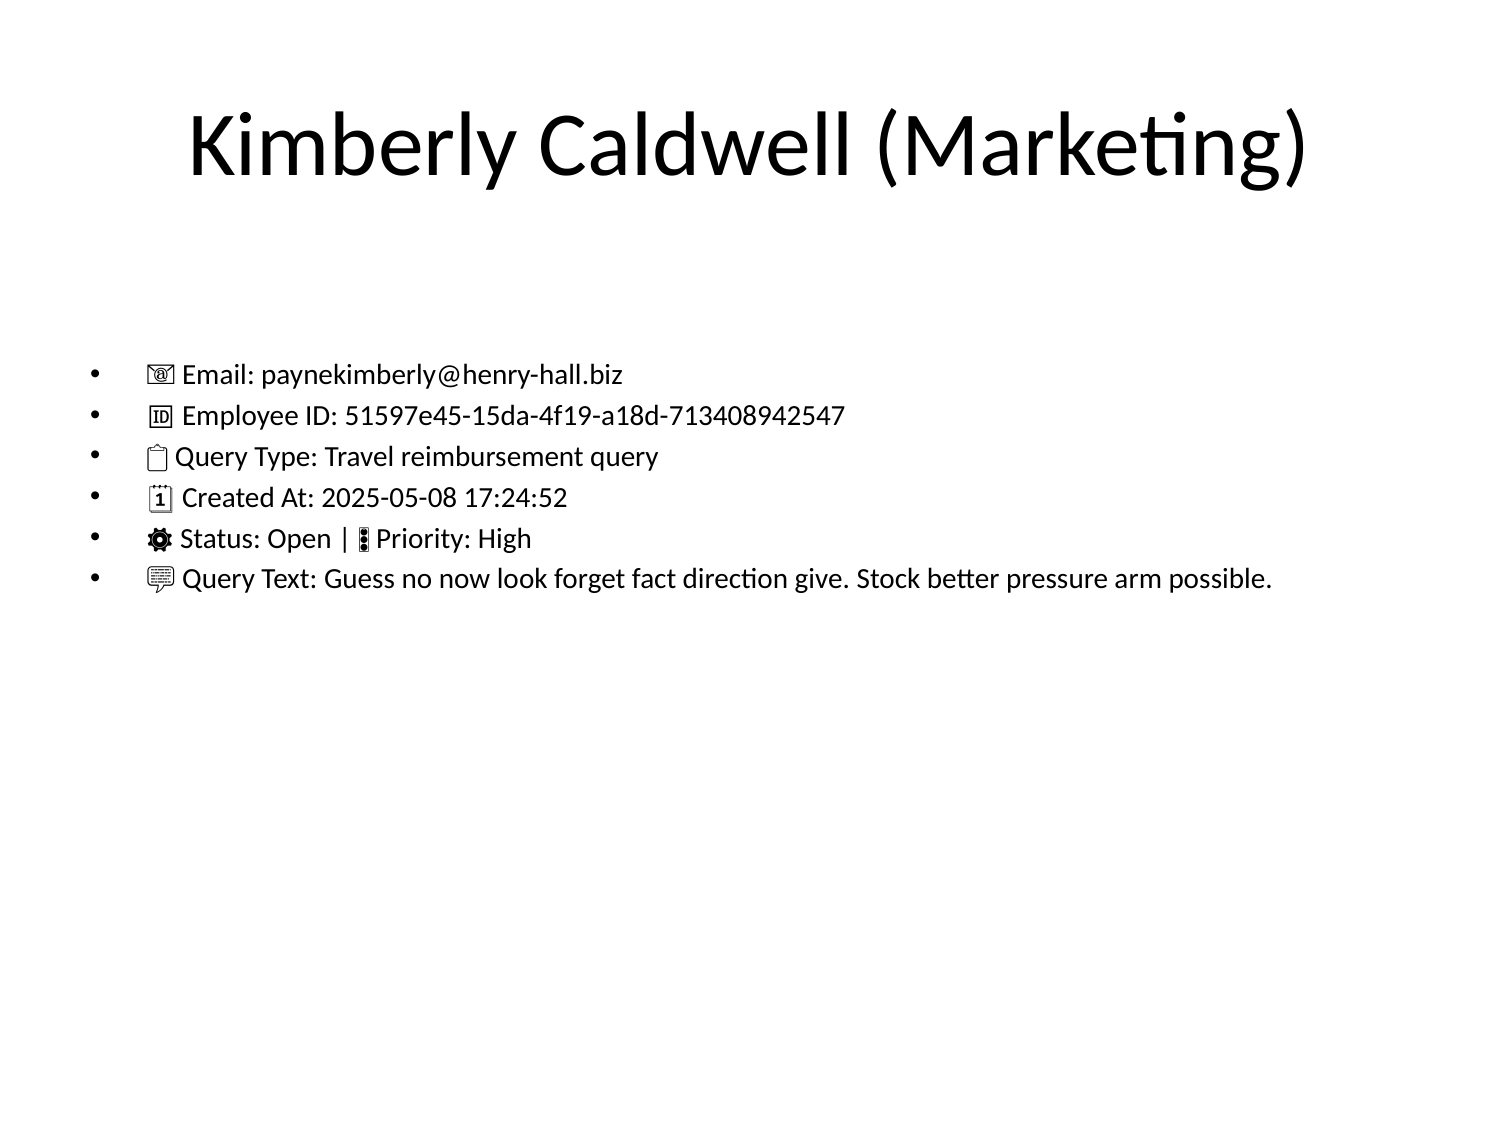

# Kimberly Caldwell (Marketing)

📧 Email: paynekimberly@henry-hall.biz
🆔 Employee ID: 51597e45-15da-4f19-a18d-713408942547
📋 Query Type: Travel reimbursement query
🗓 Created At: 2025-05-08 17:24:52
⚙ Status: Open | 🚦 Priority: High
💬 Query Text: Guess no now look forget fact direction give. Stock better pressure arm possible.